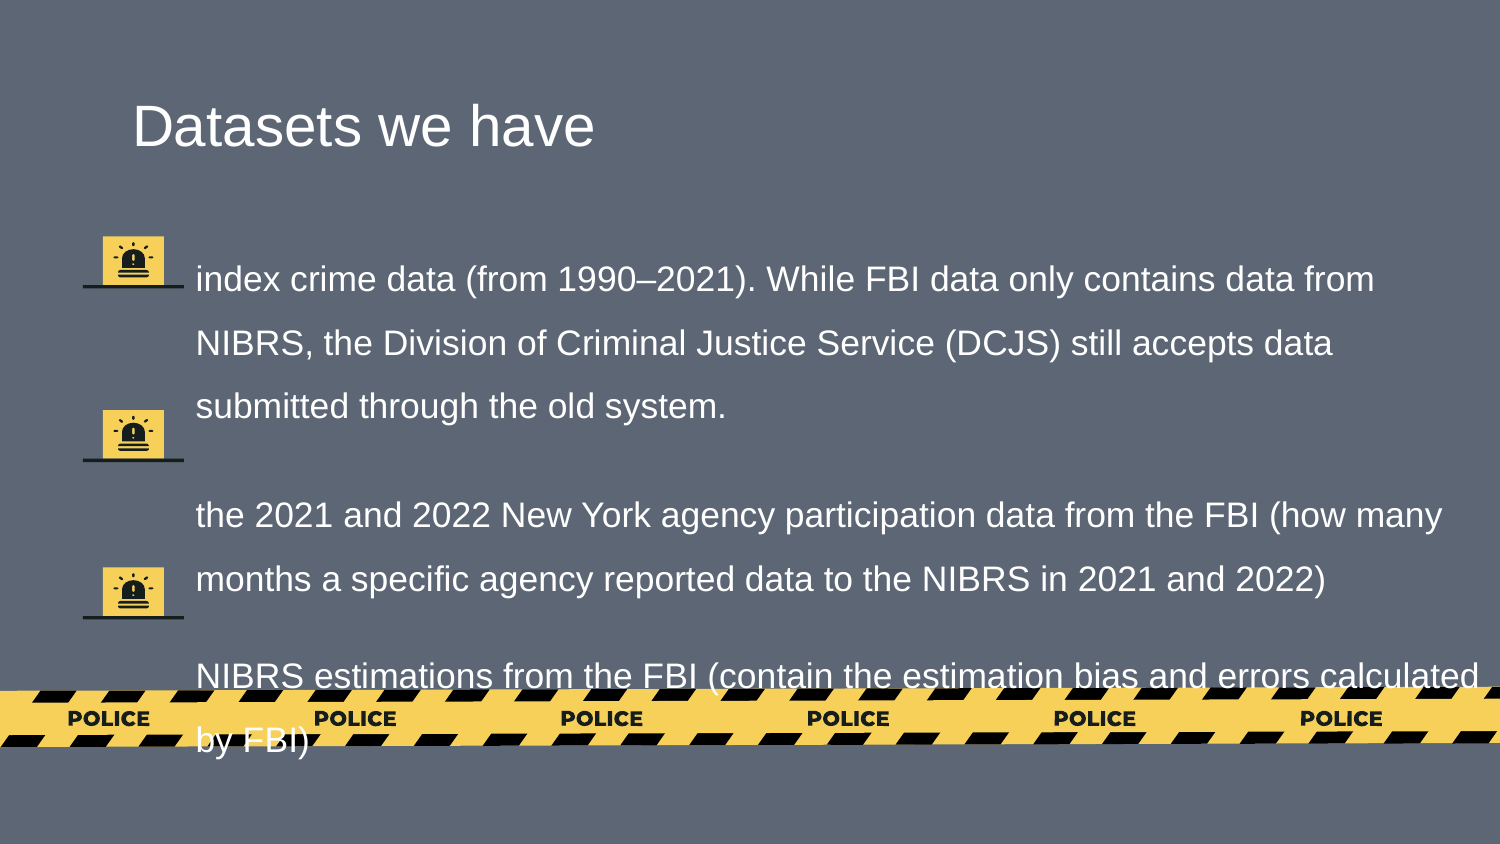

# Datasets we have
index crime data (from 1990–2021). While FBI data only contains data from NIBRS, the Division of Criminal Justice Service (DCJS) still accepts data submitted through the old system.

the 2021 and 2022 New York agency participation data from the FBI (how many months a specific agency reported data to the NIBRS in 2021 and 2022)

NIBRS estimations from the FBI (contain the estimation bias and errors calculated by FBI)